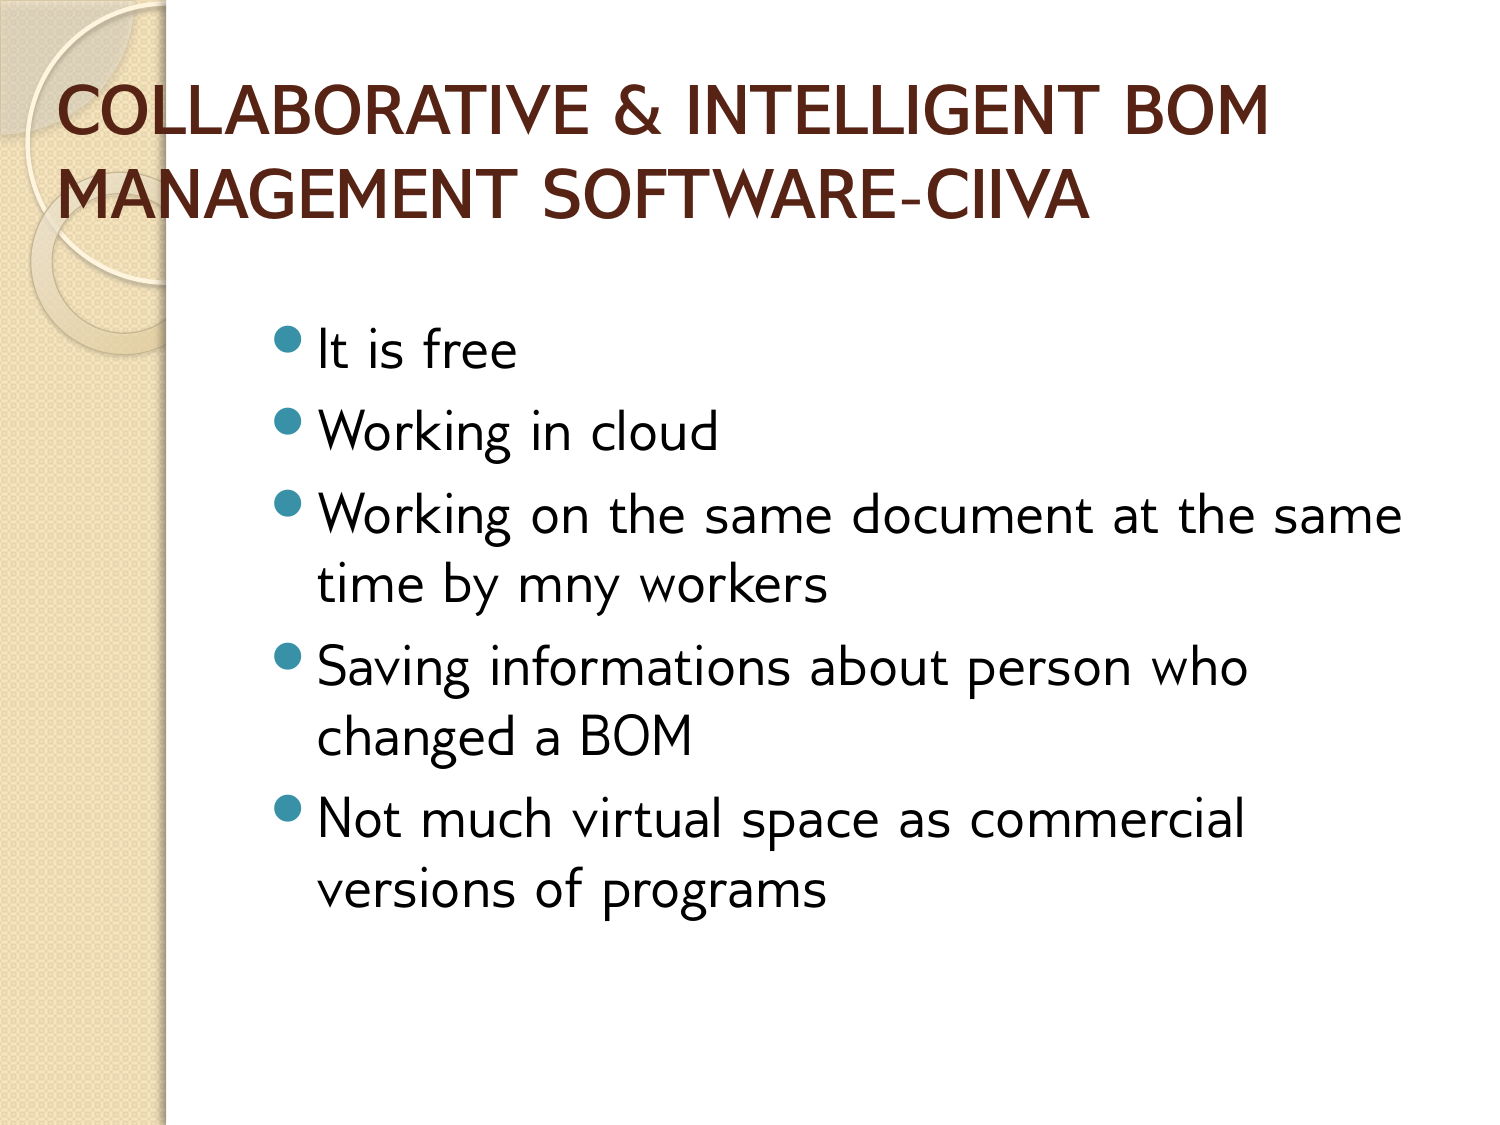

# COLLABORATIVE & INTELLIGENT BOM MANAGEMENT SOFTWARE-CIIVA
It is free
Working in cloud
Working on the same document at the same time by mny workers
Saving informations about person who changed a BOM
Not much virtual space as commercial versions of programs